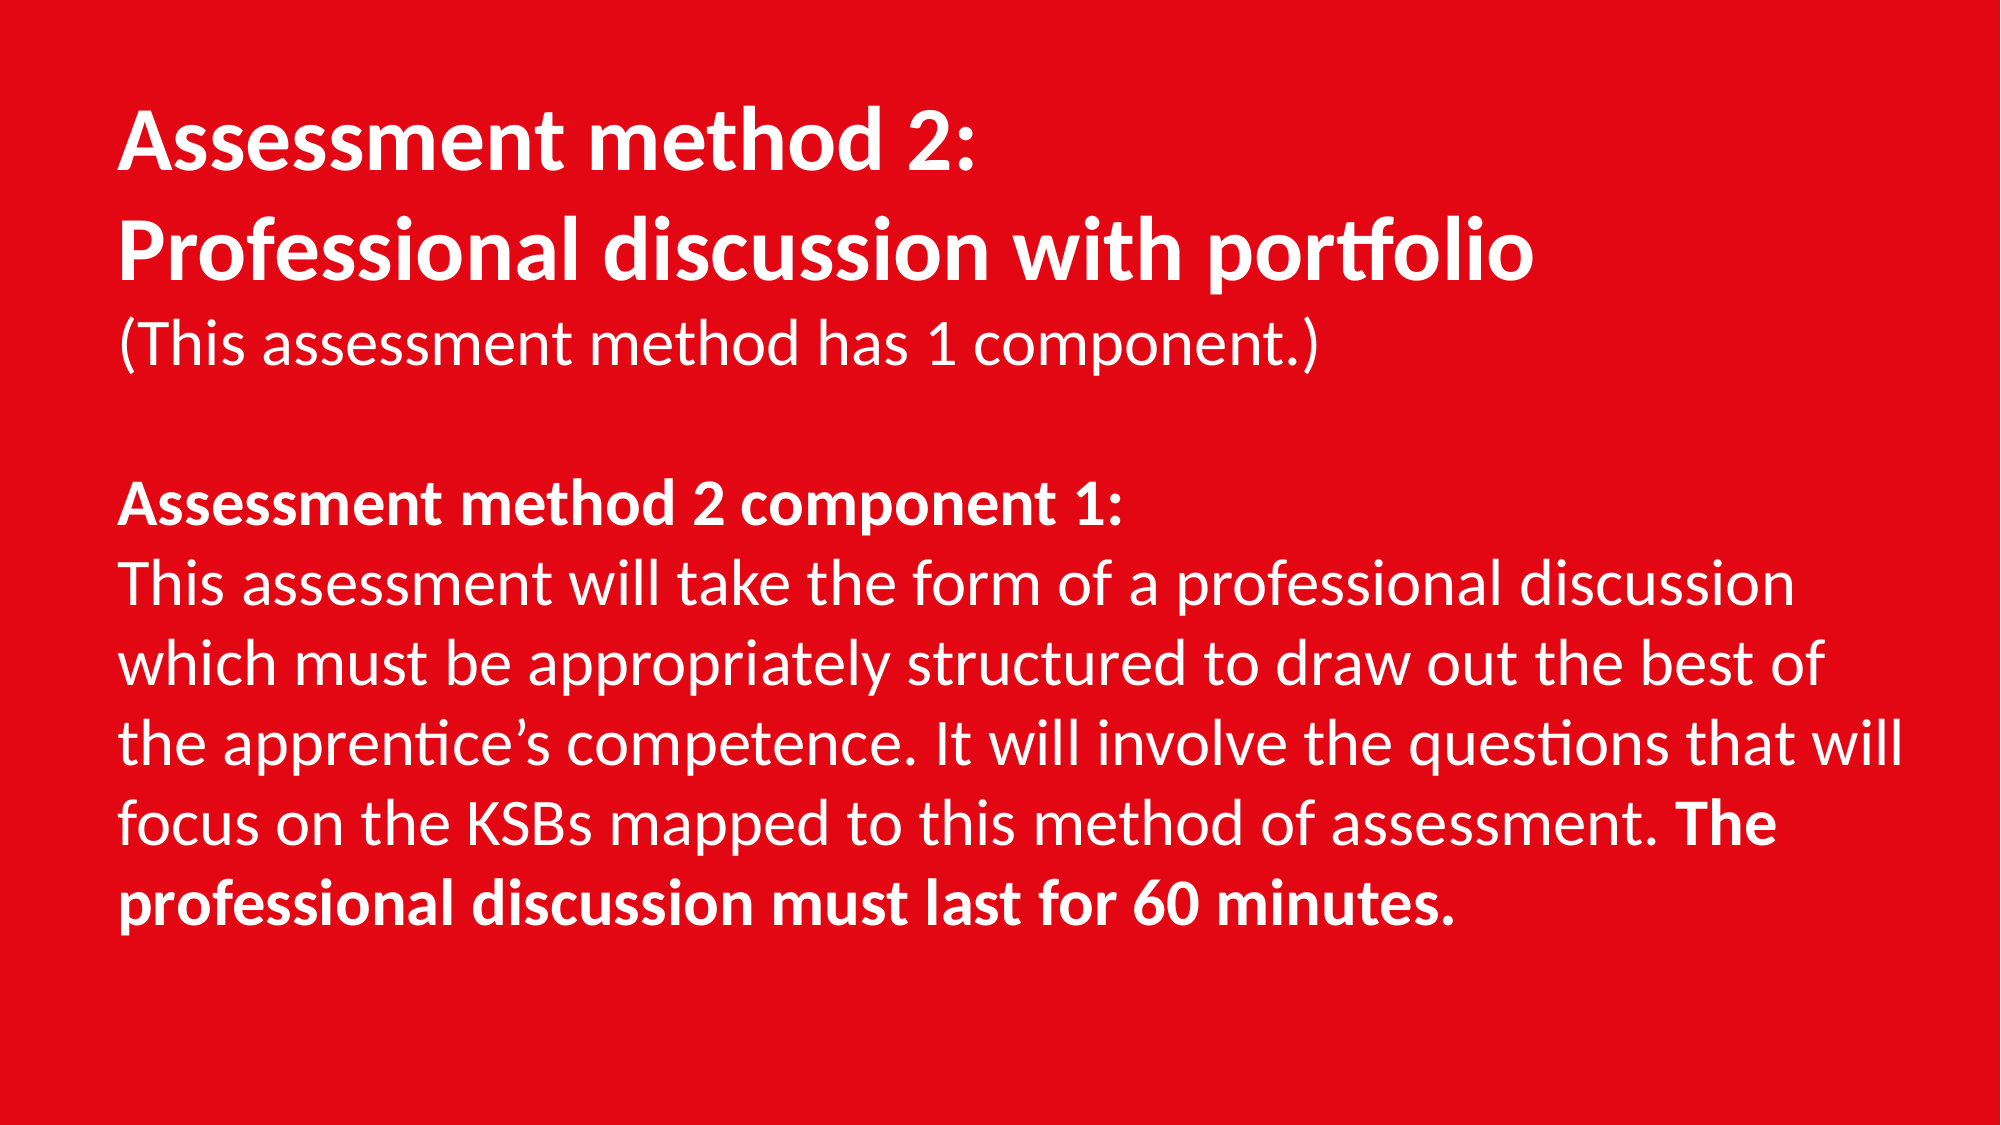

Assessment method 2:
Professional discussion with portfolio
(This assessment method has 1 component.)
Assessment method 2 component 1:
This assessment will take the form of a professional discussion which must be appropriately structured to draw out the best of the apprentice’s competence. It will involve the questions that will focus on the KSBs mapped to this method of assessment. The professional discussion must last for 60 minutes.